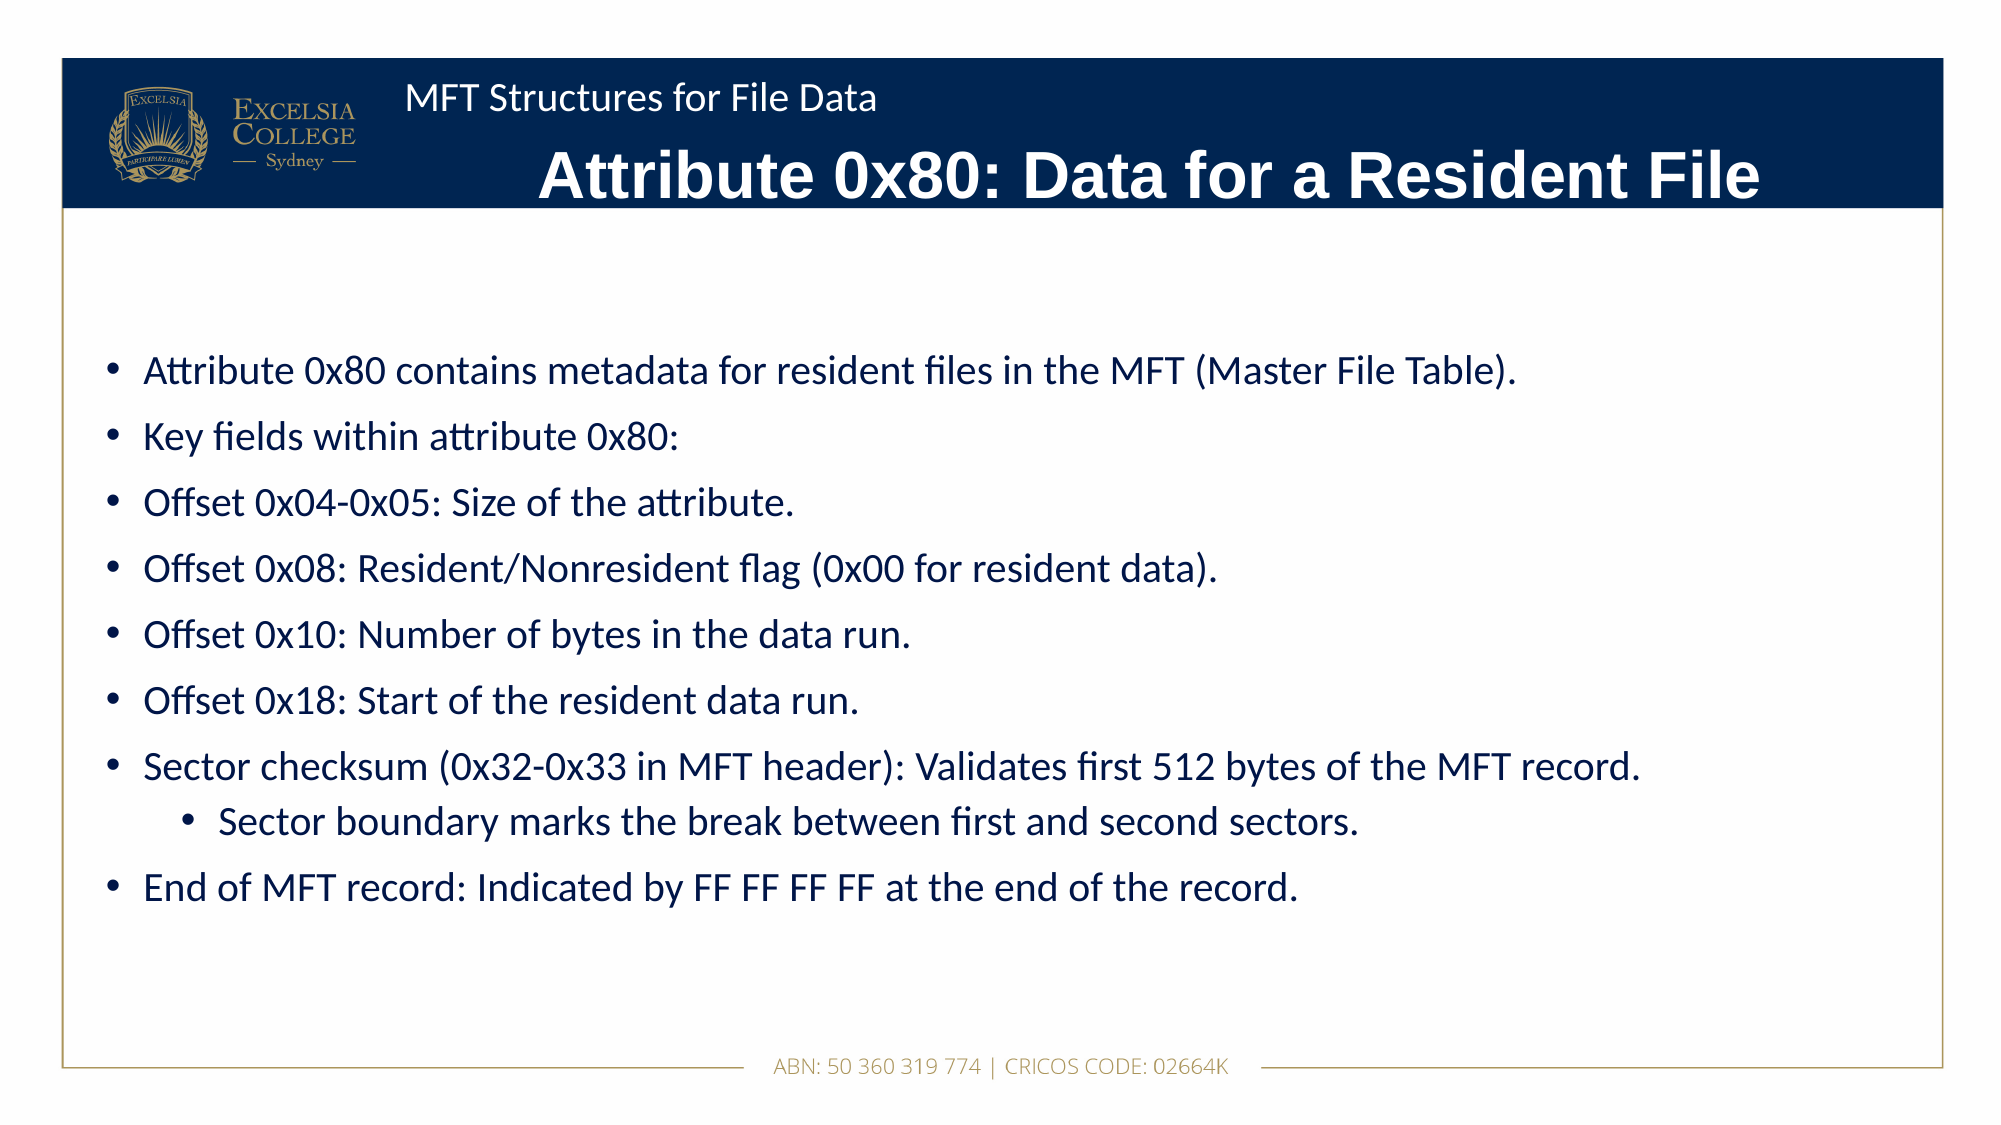

# MFT Structures for File Data
Attribute 0x80: Data for a Resident File
Attribute 0x80 contains metadata for resident files in the MFT (Master File Table).
Key fields within attribute 0x80:
Offset 0x04-0x05: Size of the attribute.
Offset 0x08: Resident/Nonresident flag (0x00 for resident data).
Offset 0x10: Number of bytes in the data run.
Offset 0x18: Start of the resident data run.
Sector checksum (0x32-0x33 in MFT header): Validates first 512 bytes of the MFT record.
Sector boundary marks the break between first and second sectors.
End of MFT record: Indicated by FF FF FF FF at the end of the record.